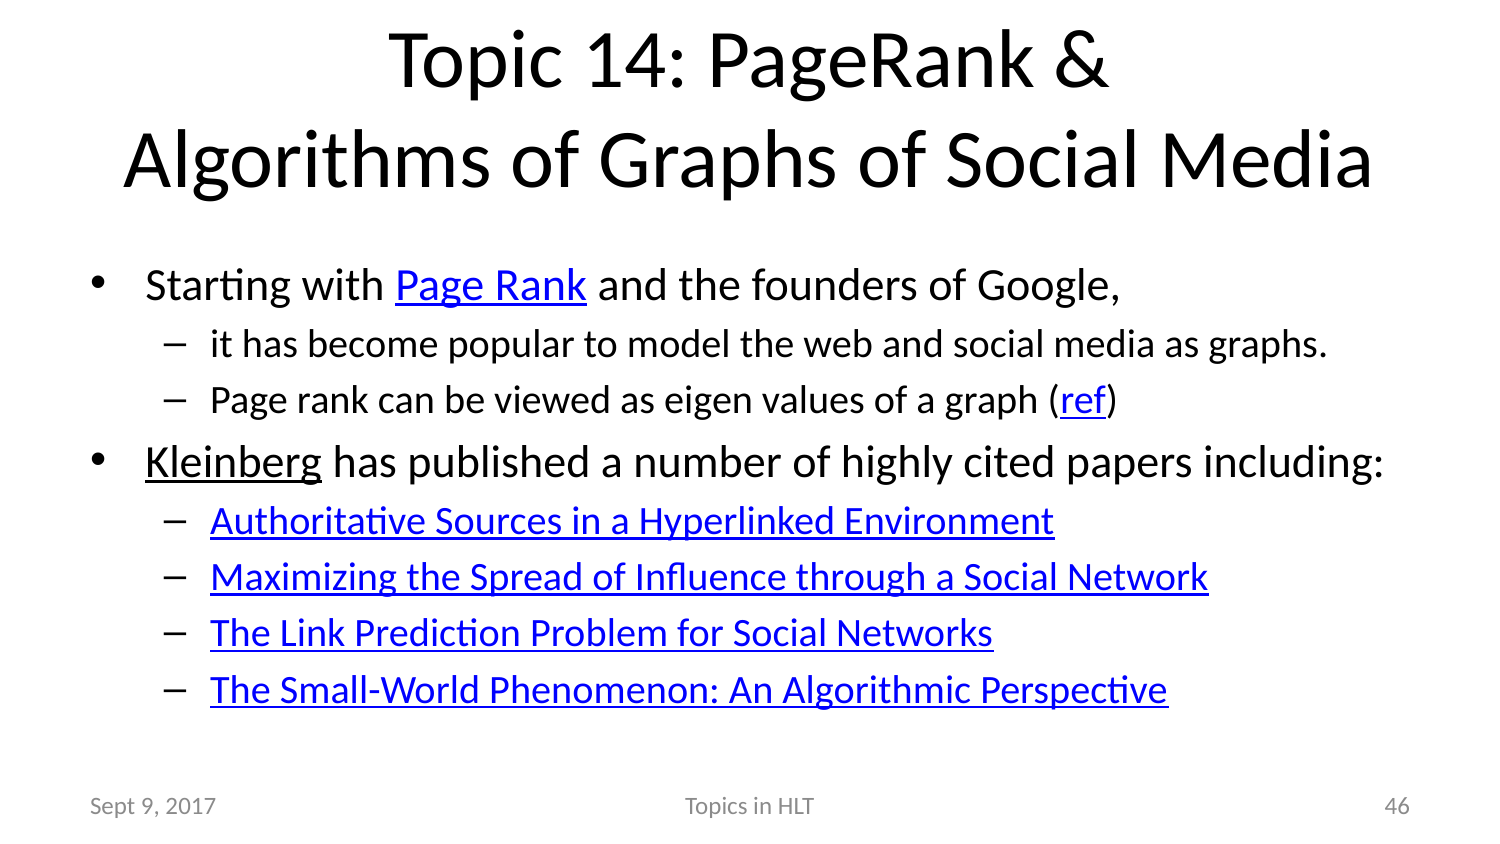

# Topic 14: PageRank & Algorithms of Graphs of Social Media
Starting with Page Rank and the founders of Google,
it has become popular to model the web and social media as graphs.
Page rank can be viewed as eigen values of a graph (ref)
Kleinberg has published a number of highly cited papers including:
Authoritative Sources in a Hyperlinked Environment
Maximizing the Spread of Influence through a Social Network
The Link Prediction Problem for Social Networks
The Small-World Phenomenon: An Algorithmic Perspective

Sept 9, 2017
Topics in HLT
46